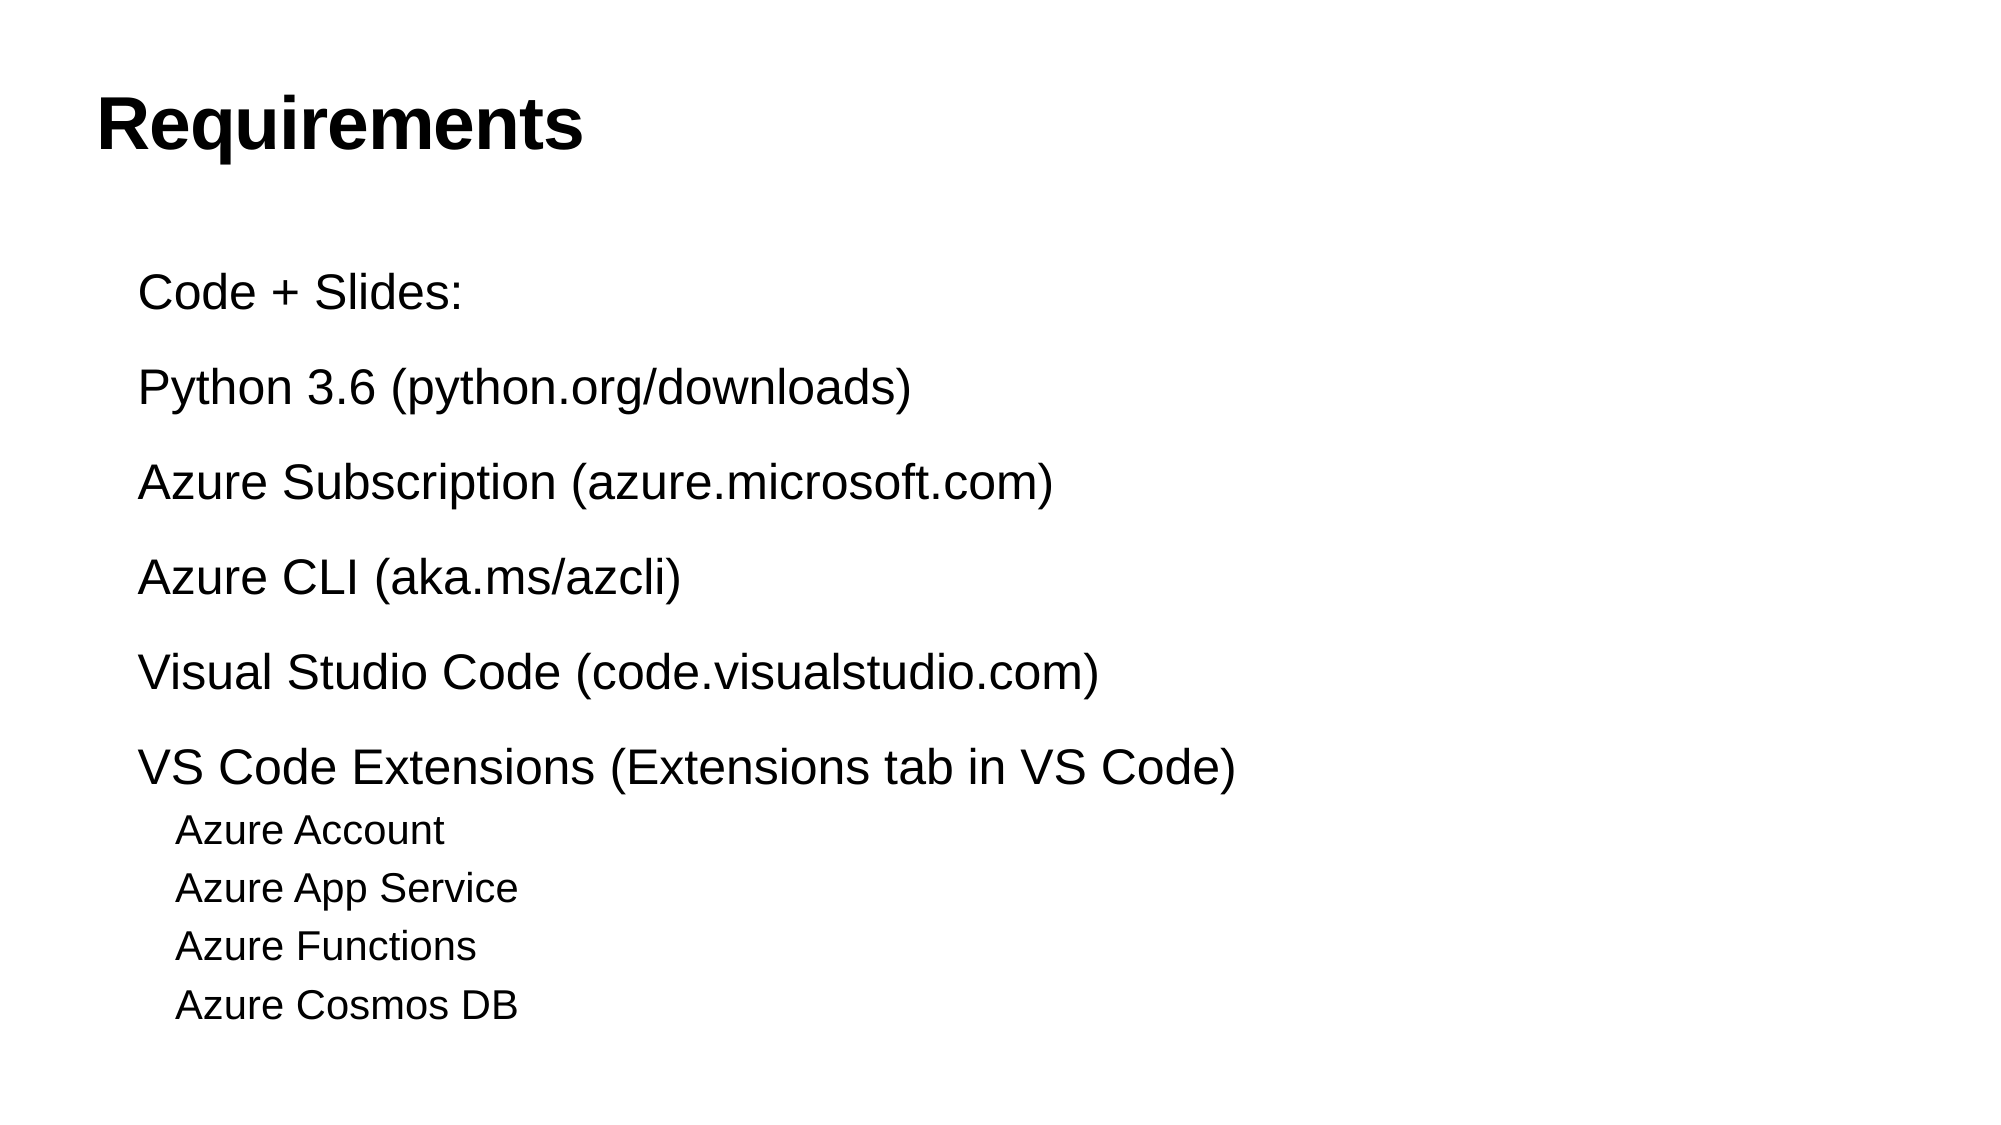

# Requirements
Code + Slides:
Python 3.6 (python.org/downloads)
Azure Subscription (azure.microsoft.com)
Azure CLI (aka.ms/azcli)
Visual Studio Code (code.visualstudio.com)
VS Code Extensions (Extensions tab in VS Code)
Azure Account
Azure App Service
Azure Functions
Azure Cosmos DB